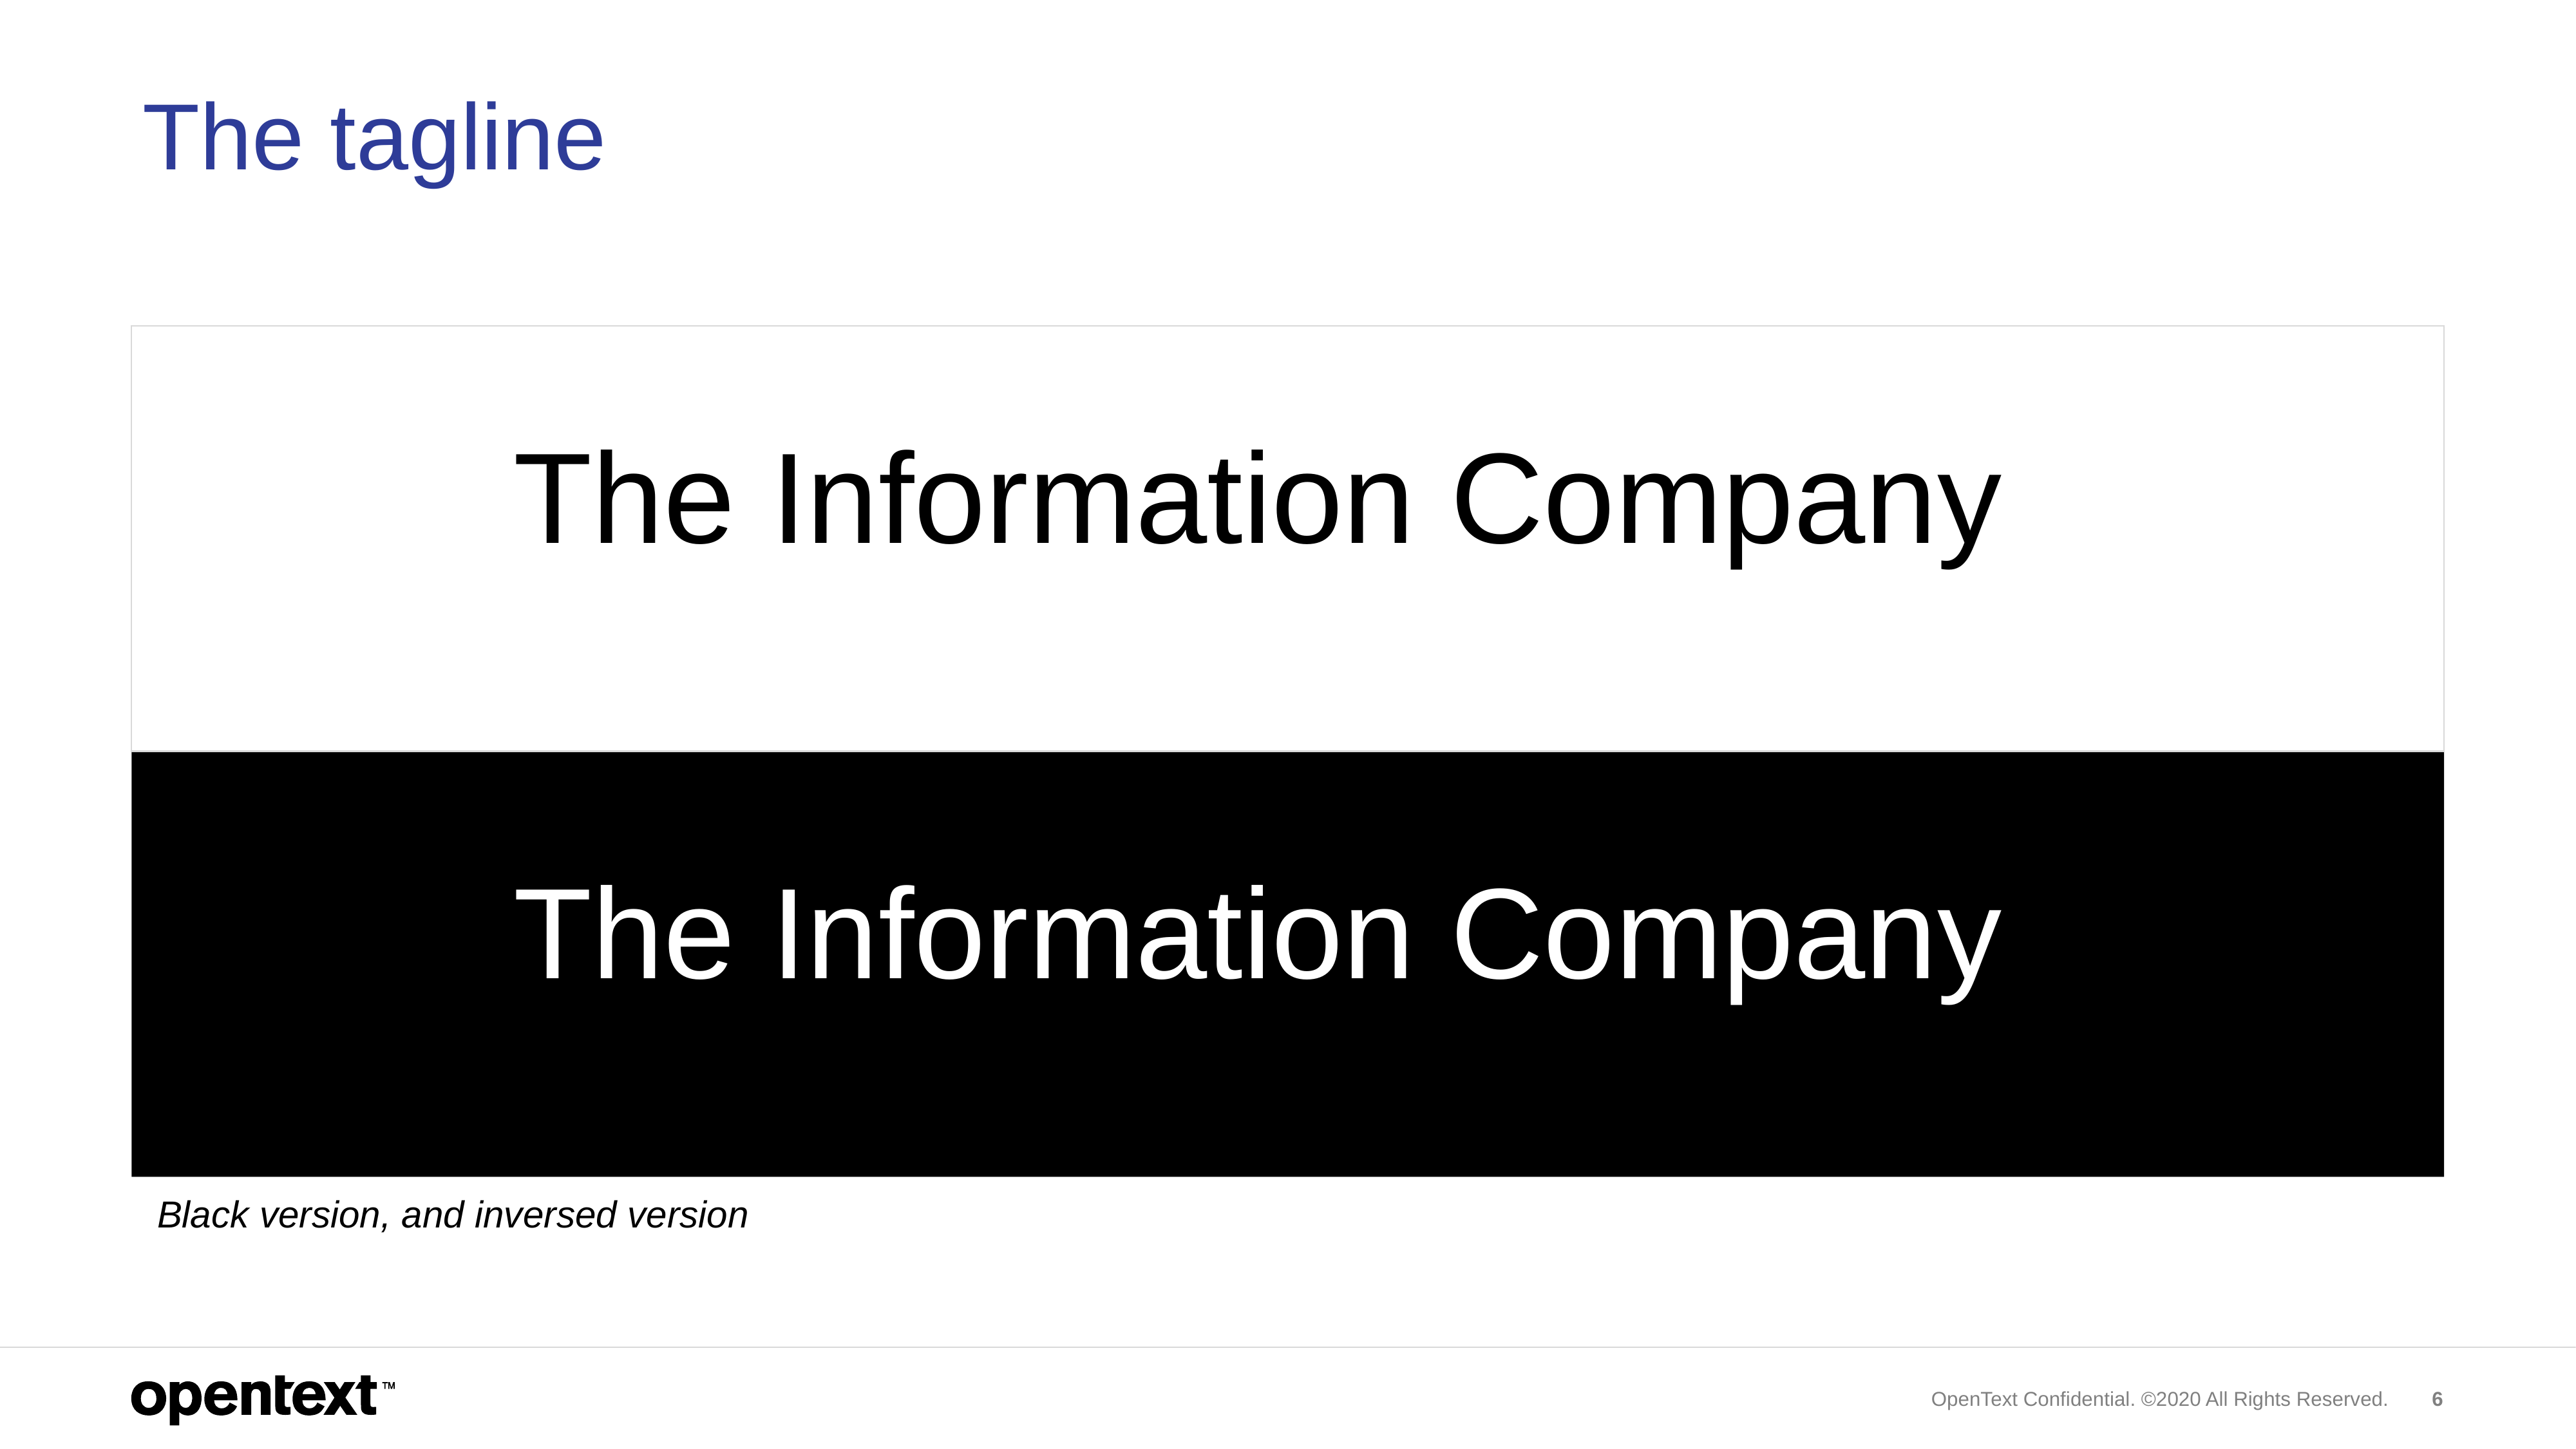

# The tagline

The Information Company
The Information Company
Black version, and inversed version